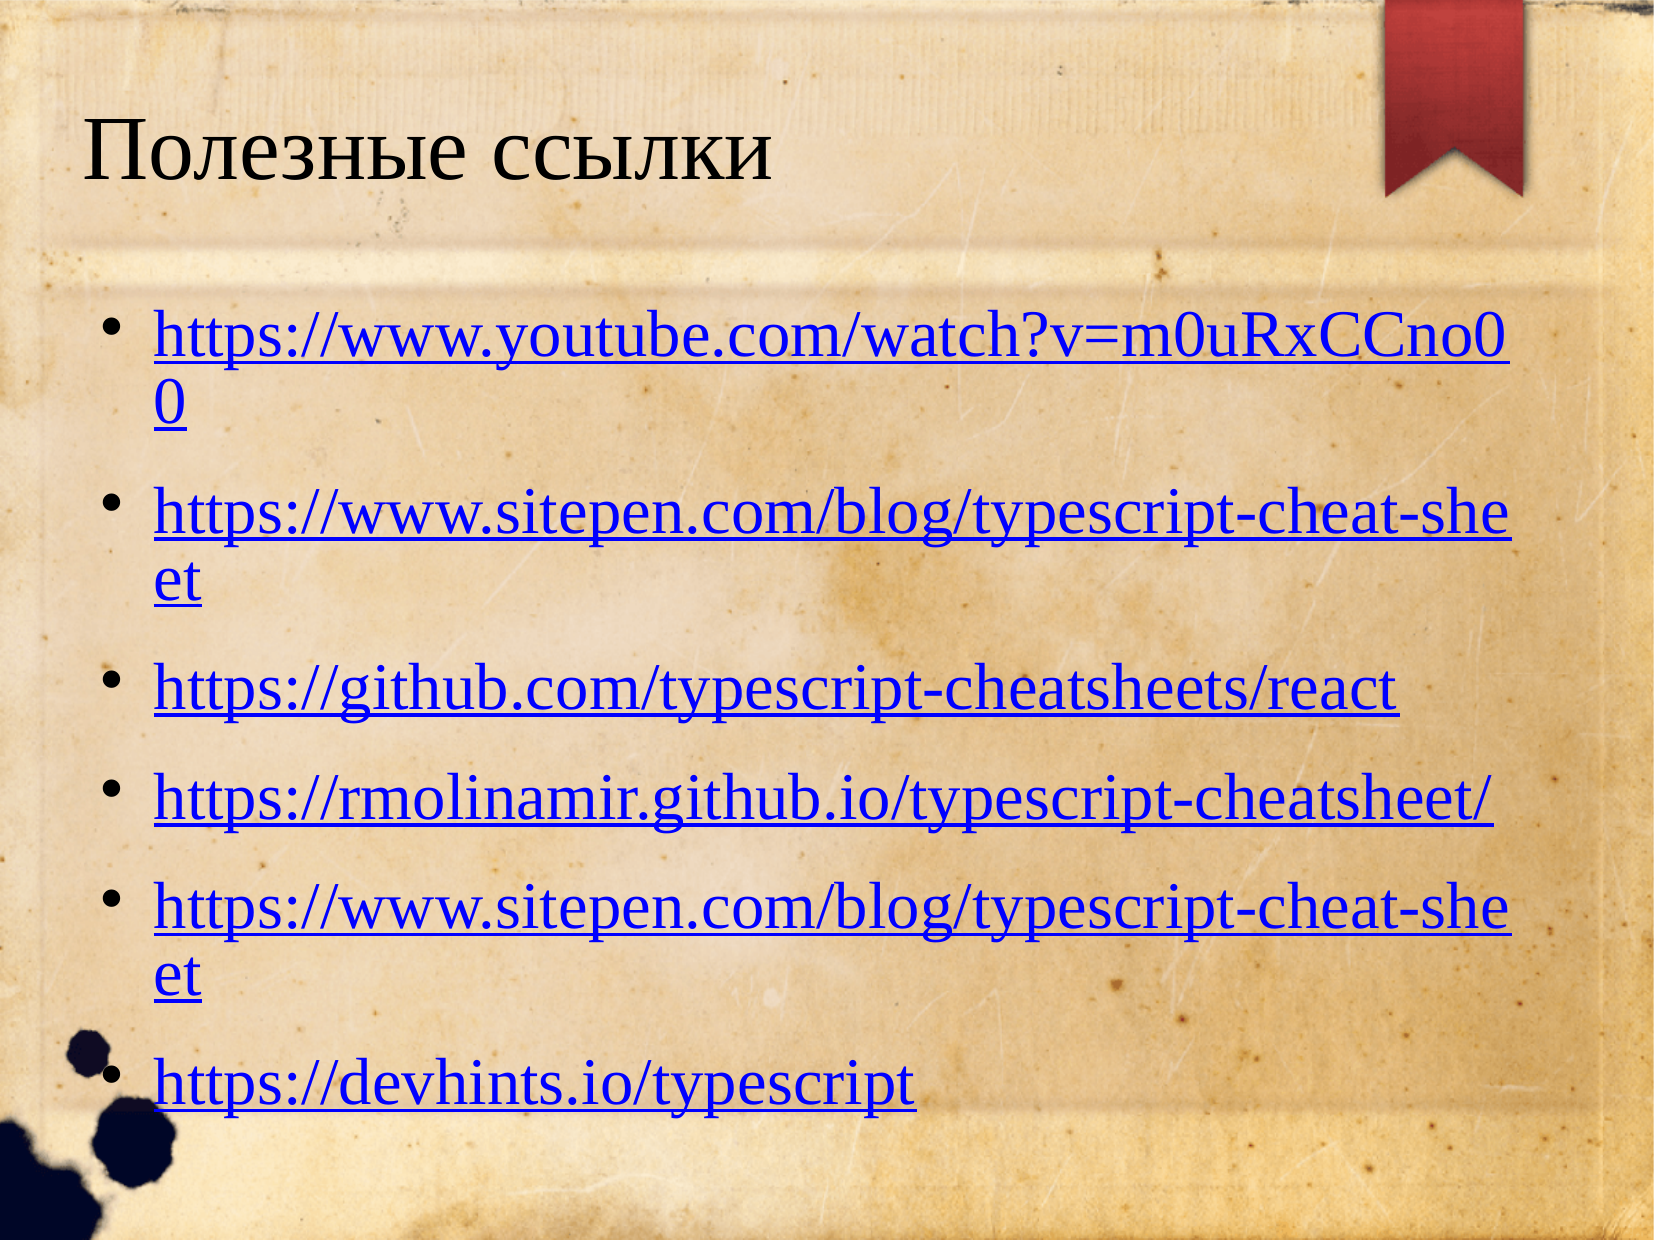

Полезные ссылки
https://www.youtube.com/watch?v=m0uRxCCno00
https://www.sitepen.com/blog/typescript-cheat-sheet
https://github.com/typescript-cheatsheets/react
https://rmolinamir.github.io/typescript-cheatsheet/
https://www.sitepen.com/blog/typescript-cheat-sheet
https://devhints.io/typescript